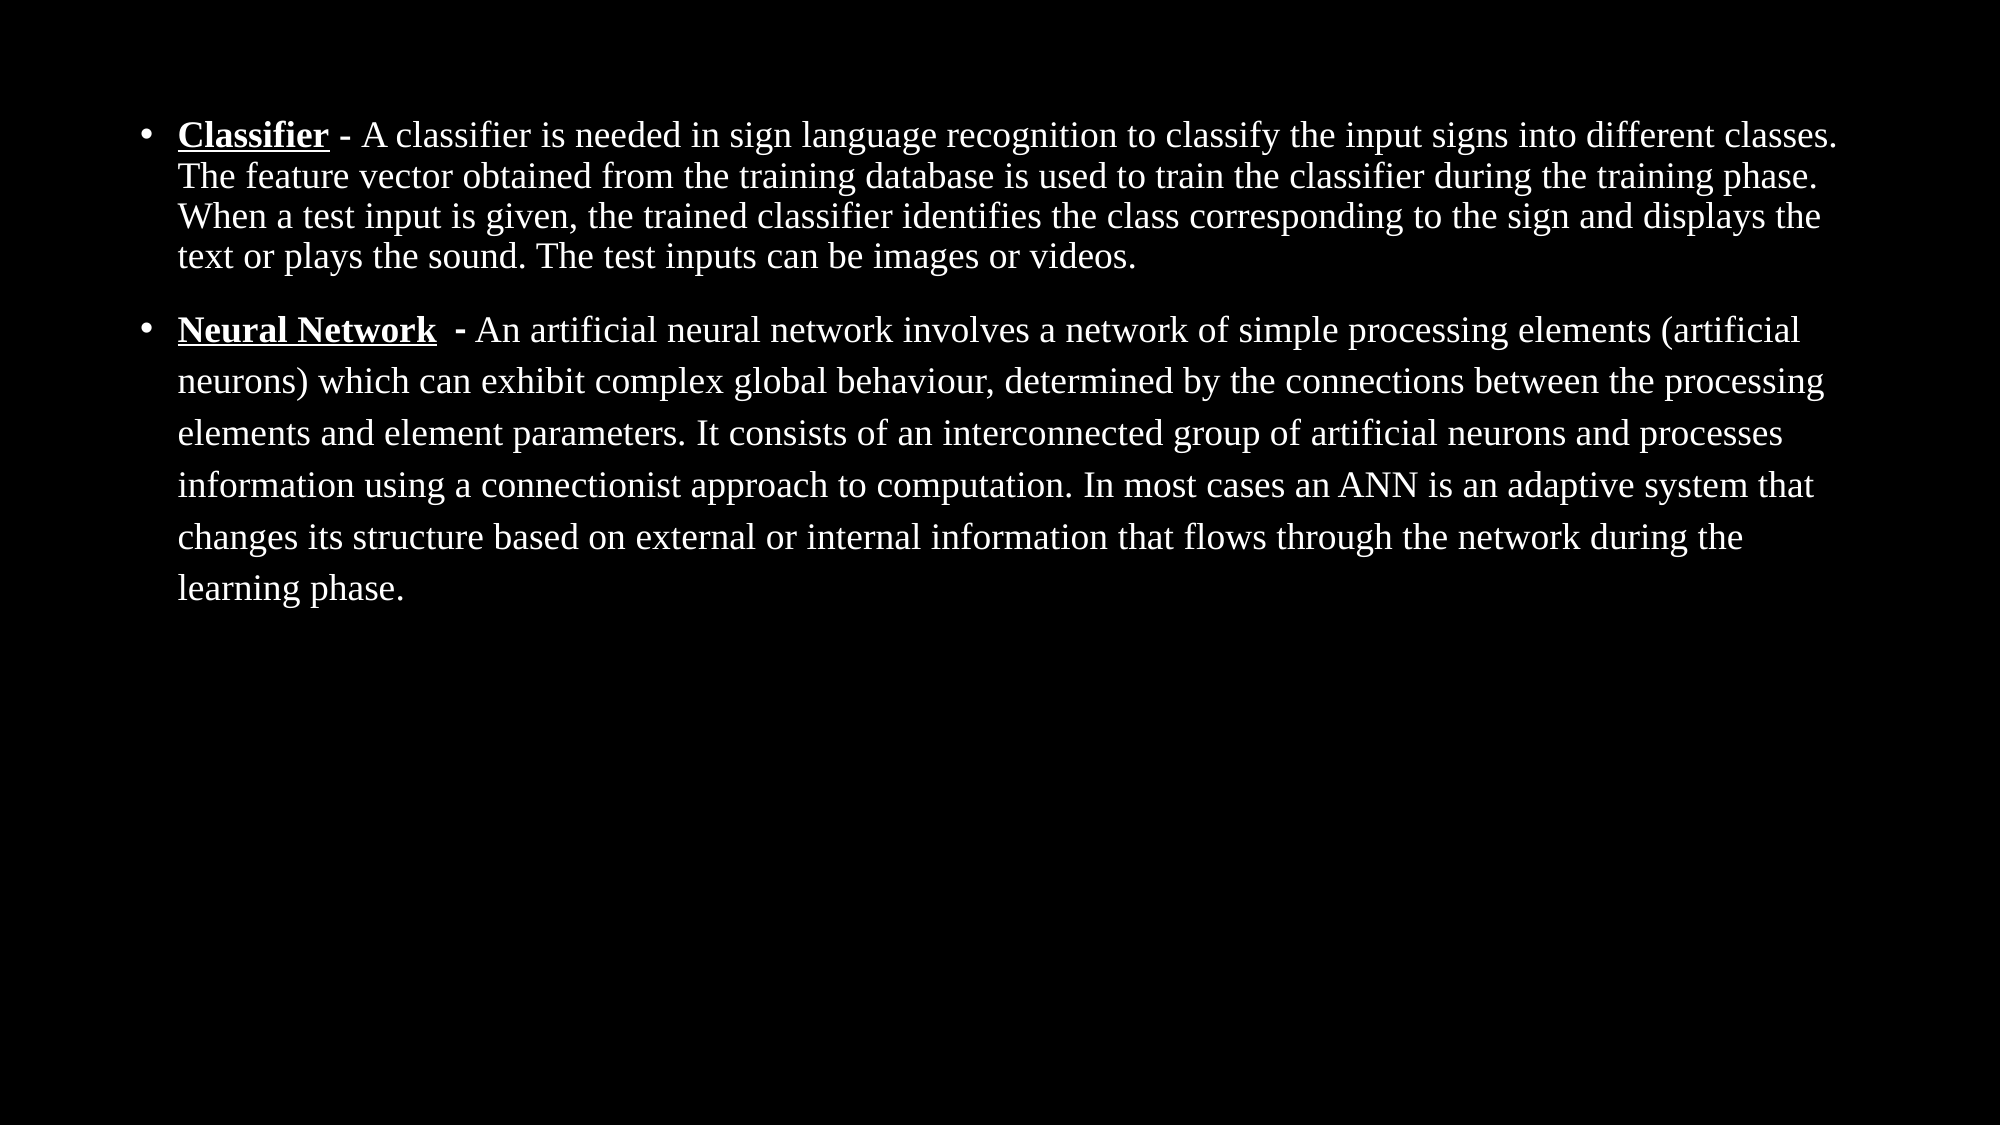

Classifier - A classifier is needed in sign language recognition to classify the input signs into different classes. The feature vector obtained from the training database is used to train the classifier during the training phase. When a test input is given, the trained classifier identifies the class corresponding to the sign and displays the text or plays the sound. The test inputs can be images or videos.
Neural Network  - An artificial neural network involves a network of simple processing elements (artificial neurons) which can exhibit complex global behaviour, determined by the connections between the processing elements and element parameters. It consists of an interconnected group of artificial neurons and processes information using a connectionist approach to computation. In most cases an ANN is an adaptive system that changes its structure based on external or internal information that flows through the network during the learning phase.